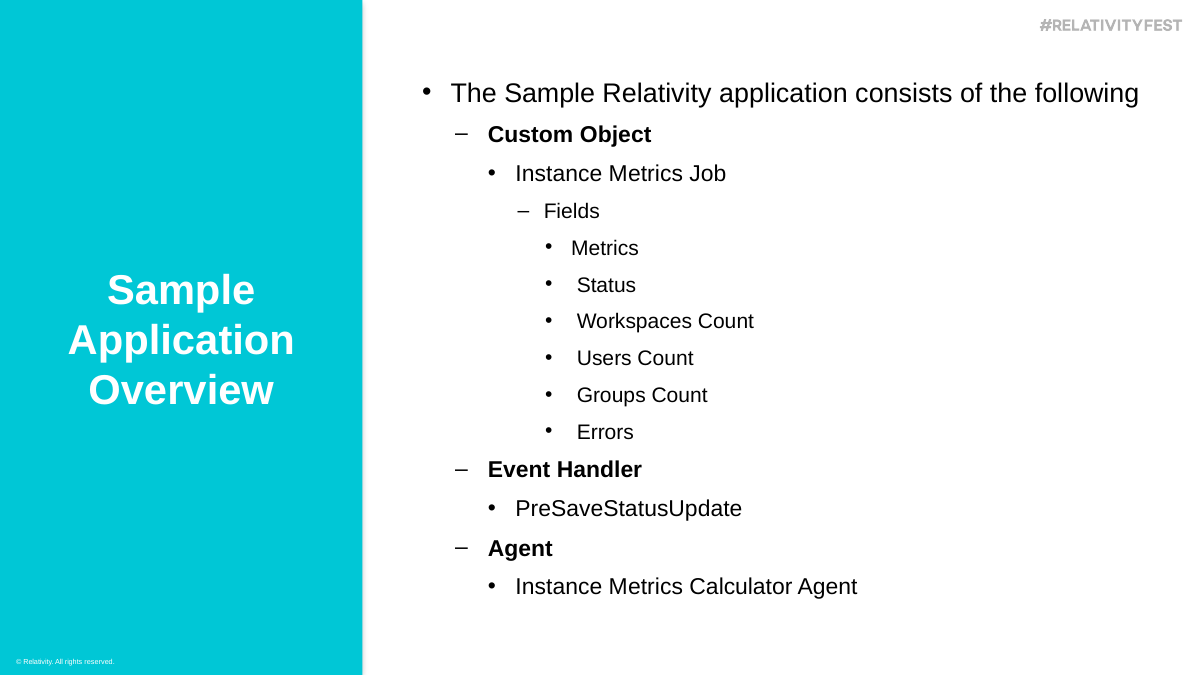

The Sample Relativity application consists of the following
Custom Object
Instance Metrics Job
Fields
Metrics
 Status
 Workspaces Count
 Users Count
 Groups Count
 Errors
Event Handler
PreSaveStatusUpdate
Agent
Instance Metrics Calculator Agent
Sample Application Overview